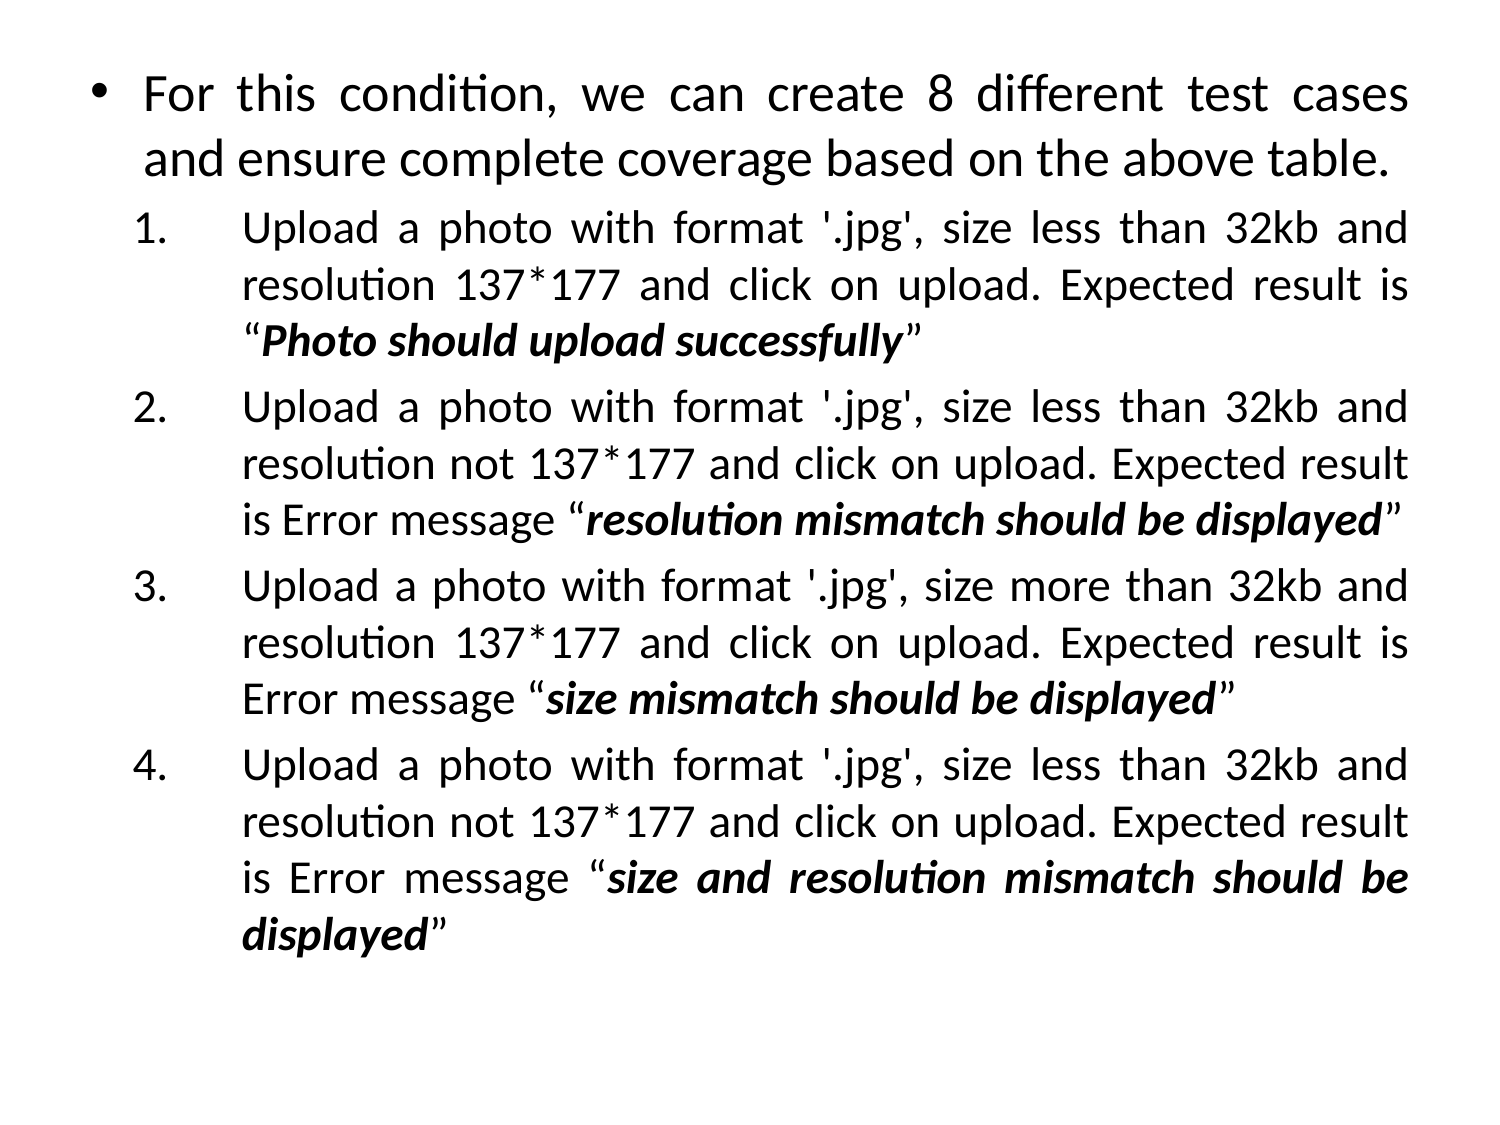

For this condition, we can create 8 different test cases and ensure complete coverage based on the above table.
Upload a photo with format '.jpg', size less than 32kb and resolution 137*177 and click on upload. Expected result is “Photo should upload successfully”
Upload a photo with format '.jpg', size less than 32kb and resolution not 137*177 and click on upload. Expected result is Error message “resolution mismatch should be displayed”
Upload a photo with format '.jpg', size more than 32kb and resolution 137*177 and click on upload. Expected result is Error message “size mismatch should be displayed”
Upload a photo with format '.jpg', size less than 32kb and resolution not 137*177 and click on upload. Expected result is Error message “size and resolution mismatch should be displayed”